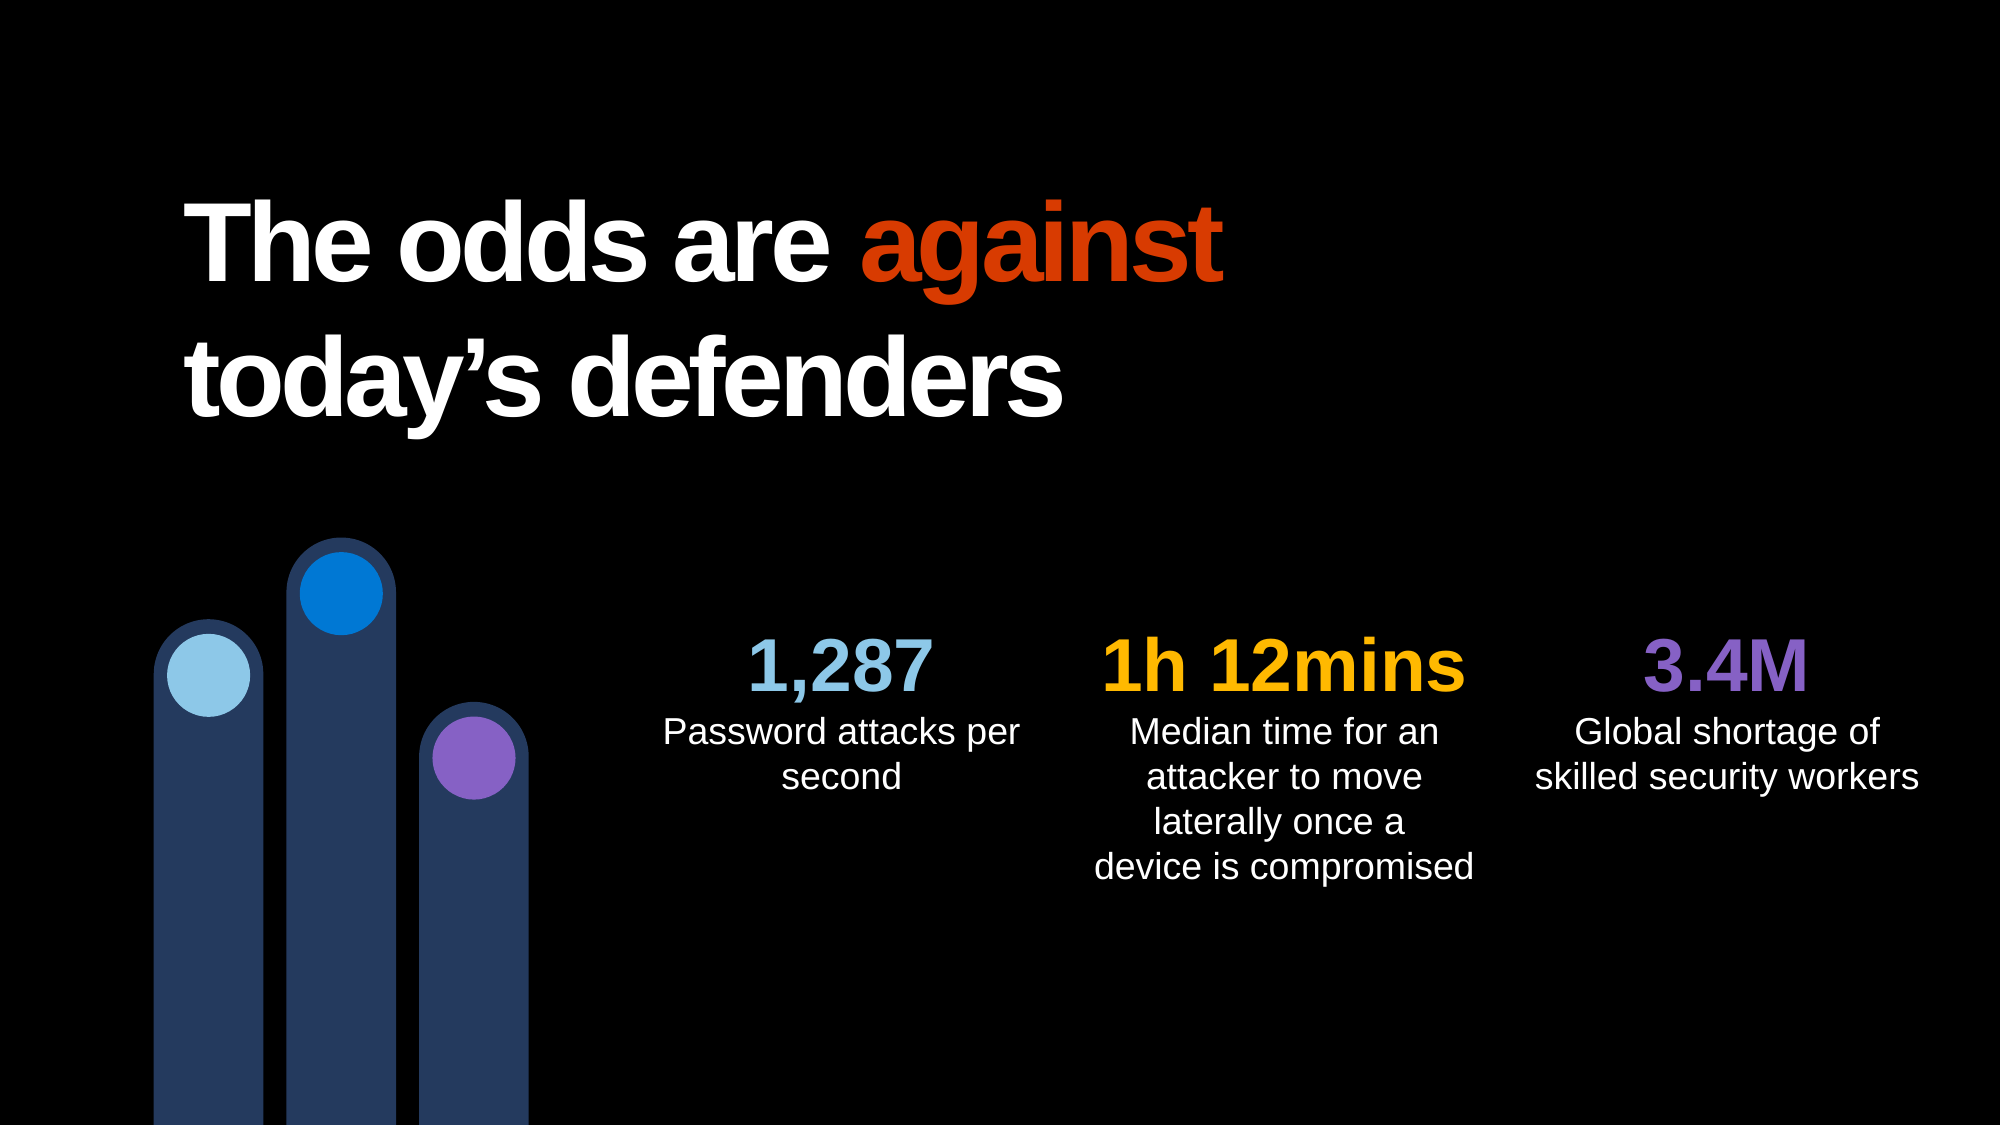

The odds are against today’s defenders

1,287
Password attacks per second
1h 12mins
Median time for an attacker to move laterally once a
device is compromised
3.4M
Global shortage of skilled security workers